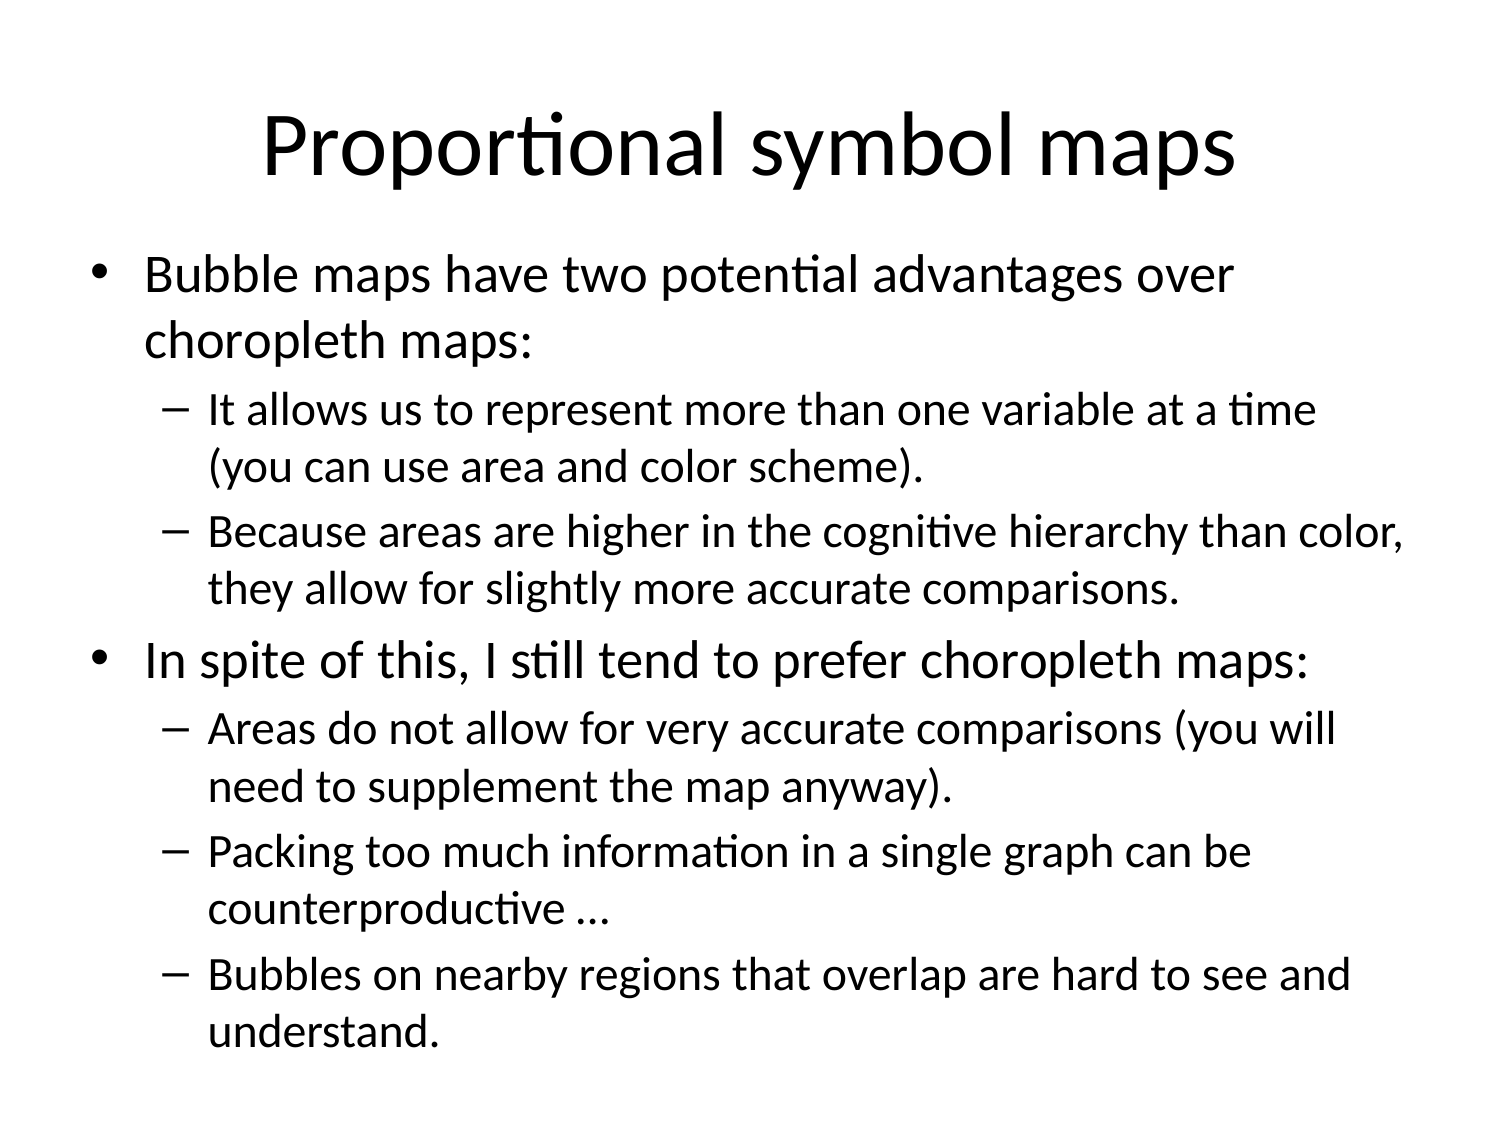

# Proportional symbol maps
Bubble maps have two potential advantages over choropleth maps:
It allows us to represent more than one variable at a time (you can use area and color scheme).
Because areas are higher in the cognitive hierarchy than color, they allow for slightly more accurate comparisons.
In spite of this, I still tend to prefer choropleth maps:
Areas do not allow for very accurate comparisons (you will need to supplement the map anyway).
Packing too much information in a single graph can be counterproductive …
Bubbles on nearby regions that overlap are hard to see and understand.